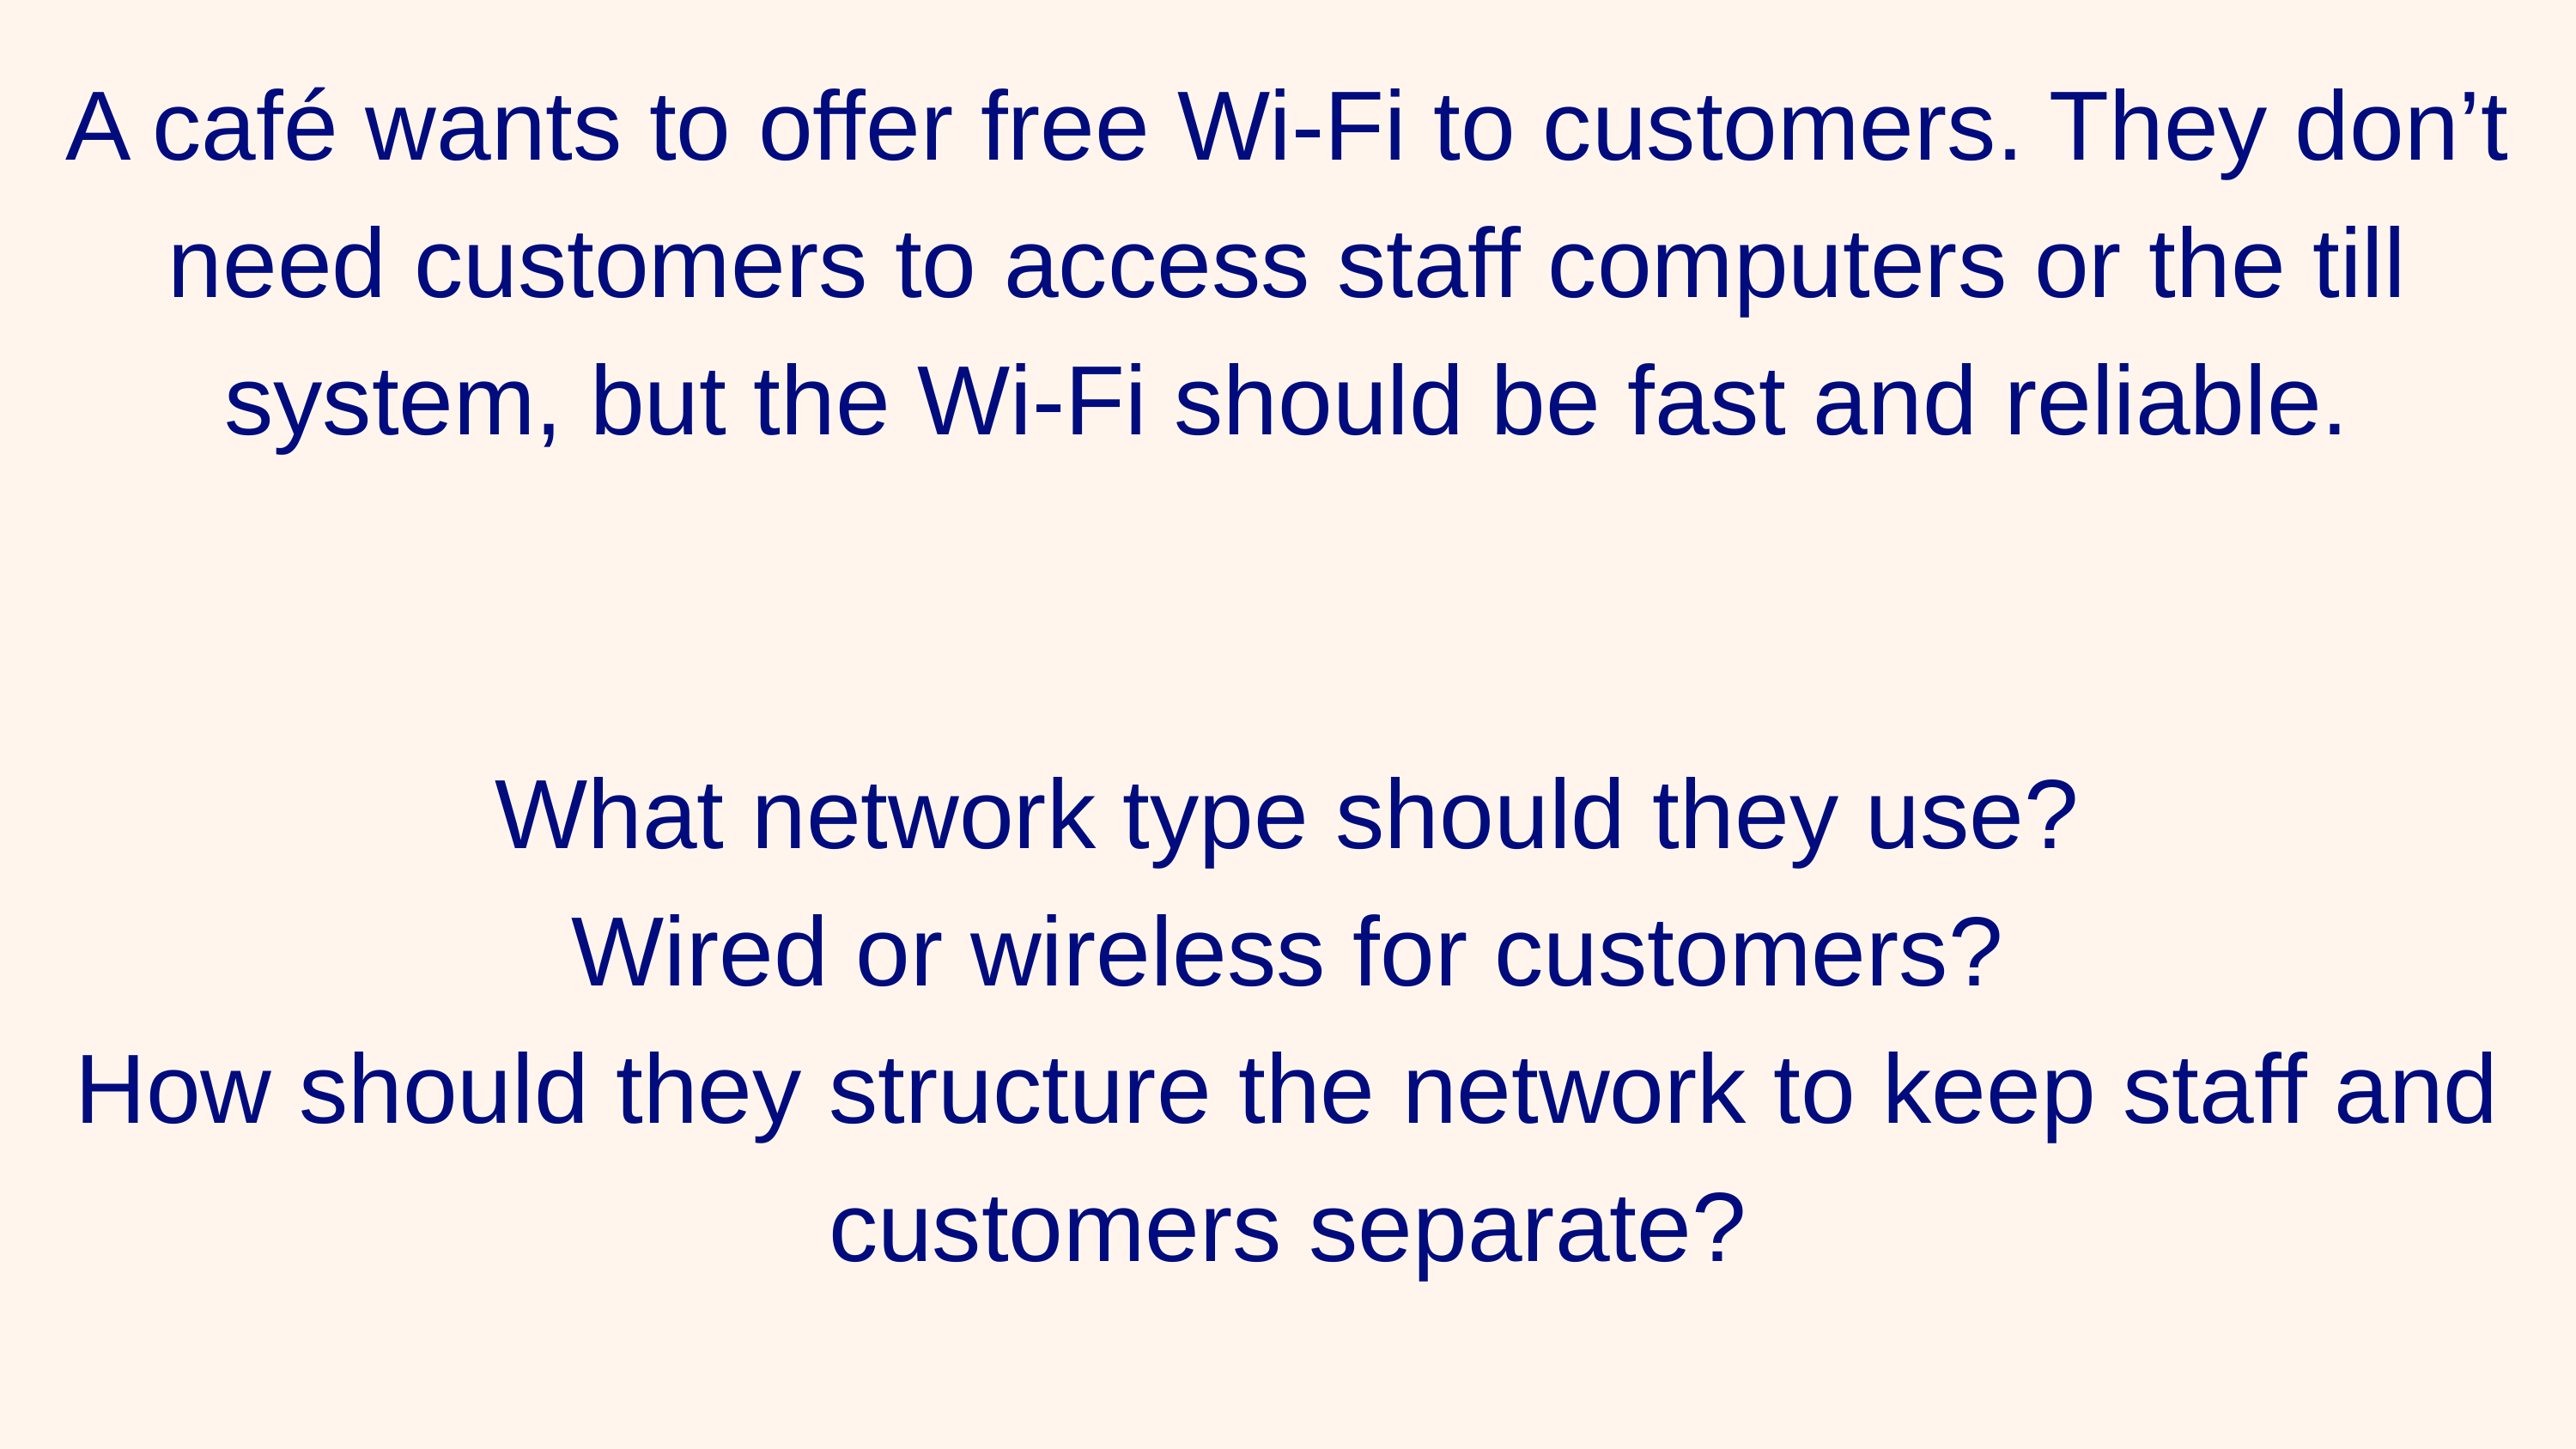

A café wants to offer free Wi-Fi to customers. They don’t need customers to access staff computers or the till system, but the Wi-Fi should be fast and reliable.

What network type should they use?
Wired or wireless for customers?
How should they structure the network to keep staff and customers separate?